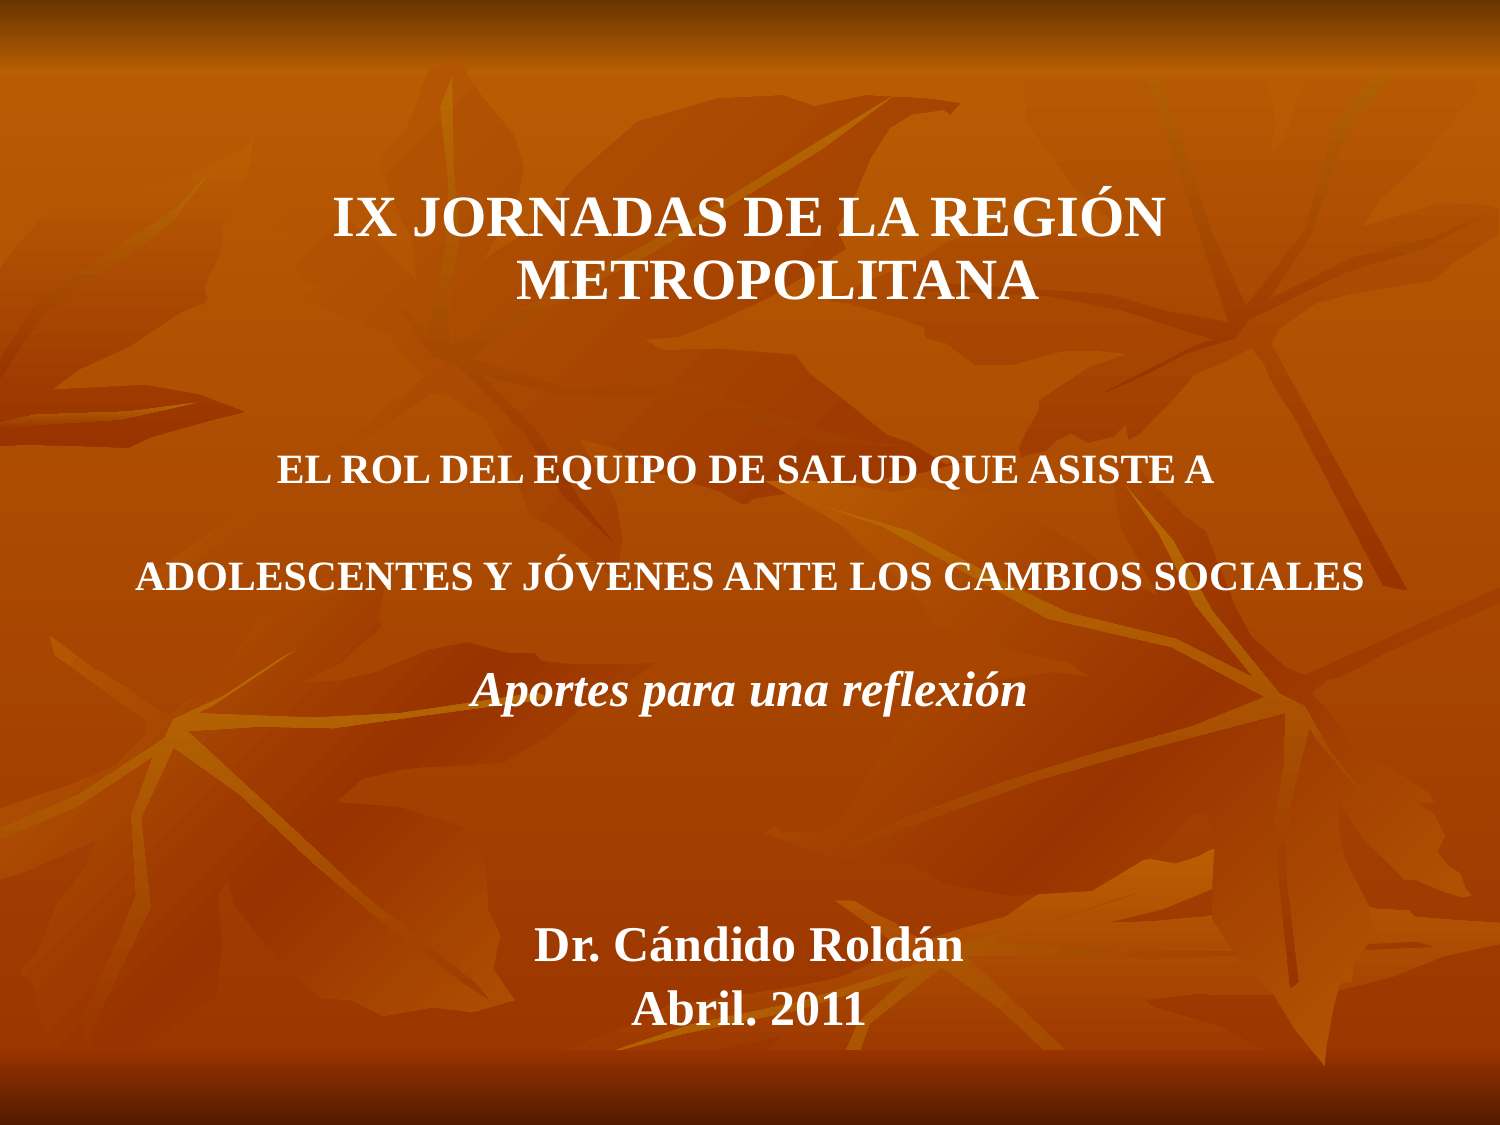

IX JORNADAS DE LA REGIÓN METROPOLITANA

EL ROL DEL EQUIPO DE SALUD QUE ASISTE A

ADOLESCENTES Y JÓVENES ANTE LOS CAMBIOS SOCIALES

Aportes para una reflexión

Dr. Cándido Roldán
Abril. 2011